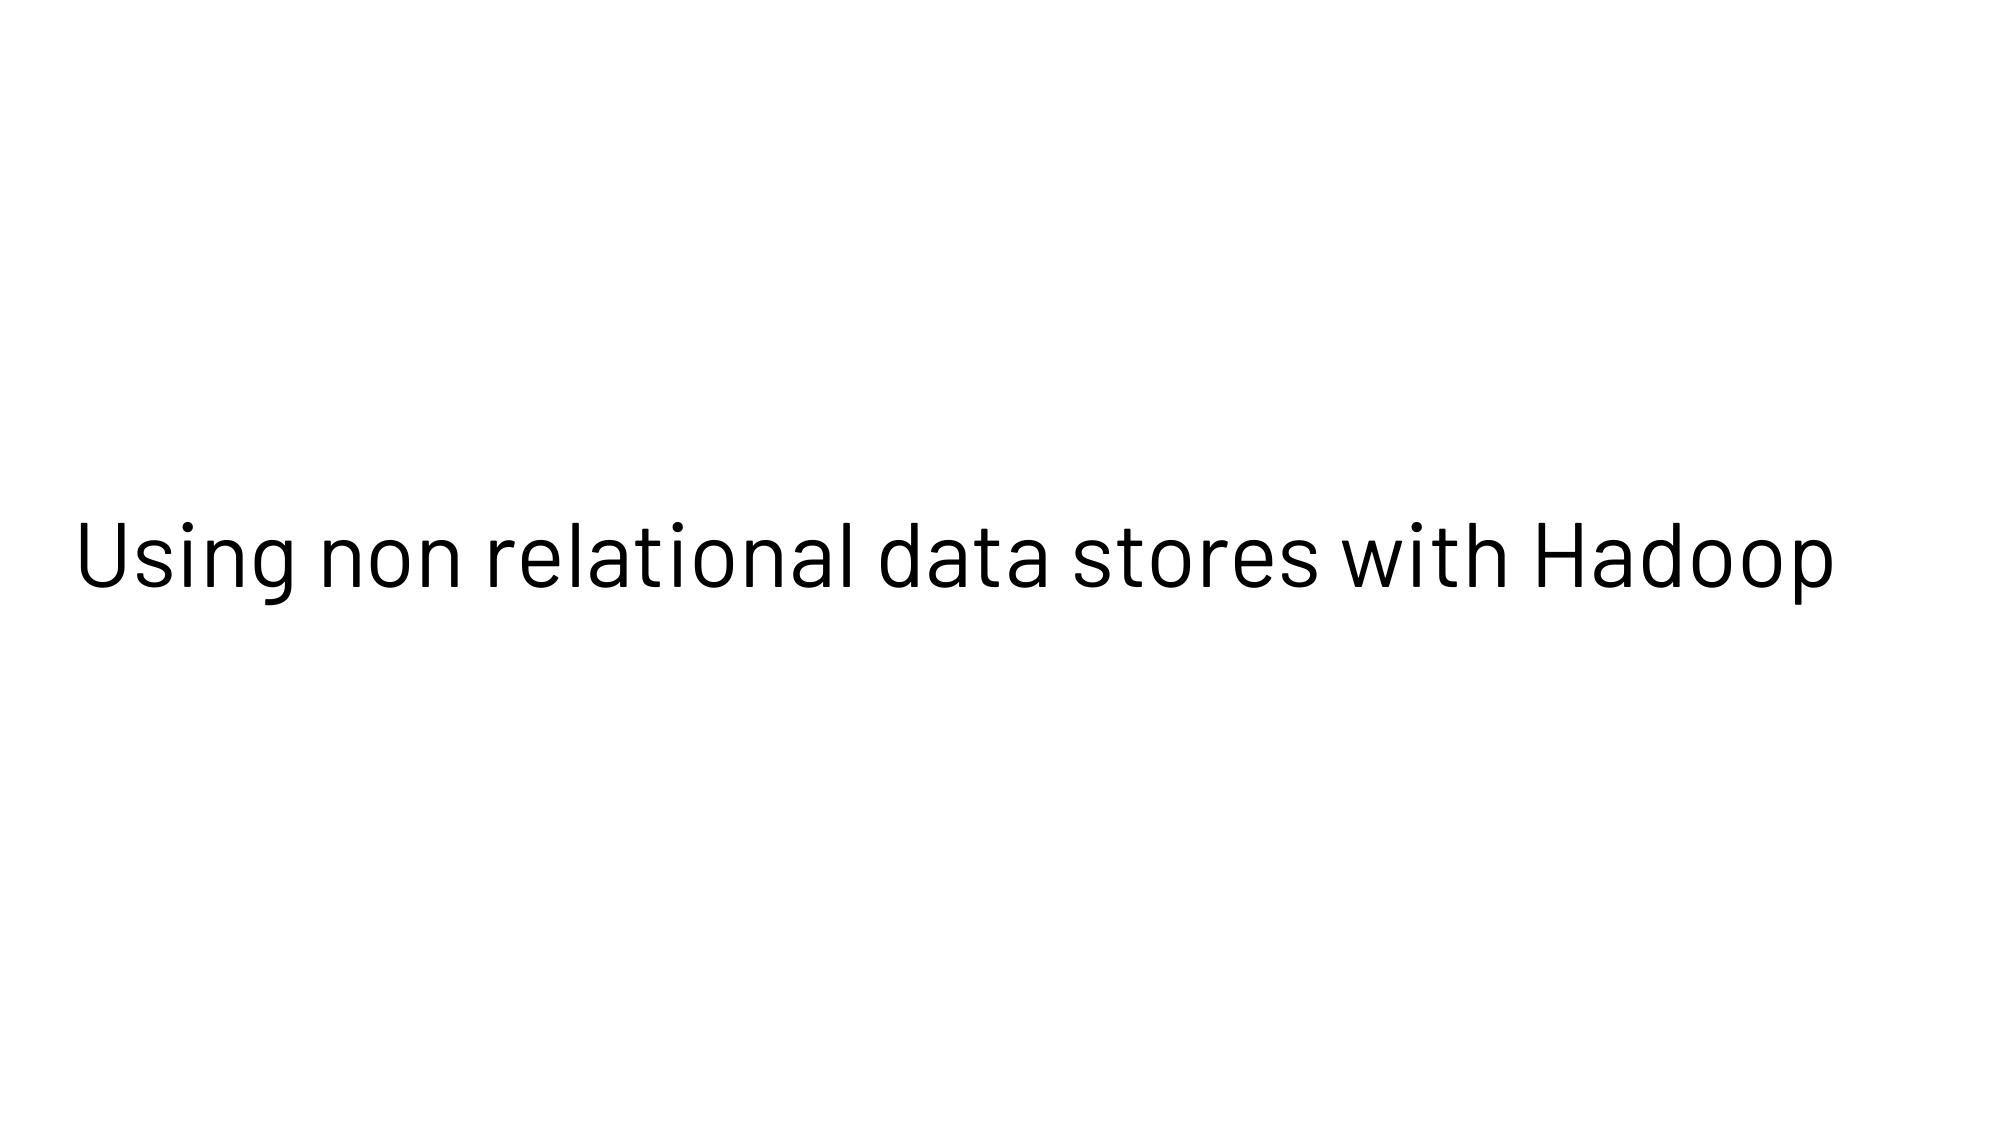

# Using non relational data stores with Hadoop